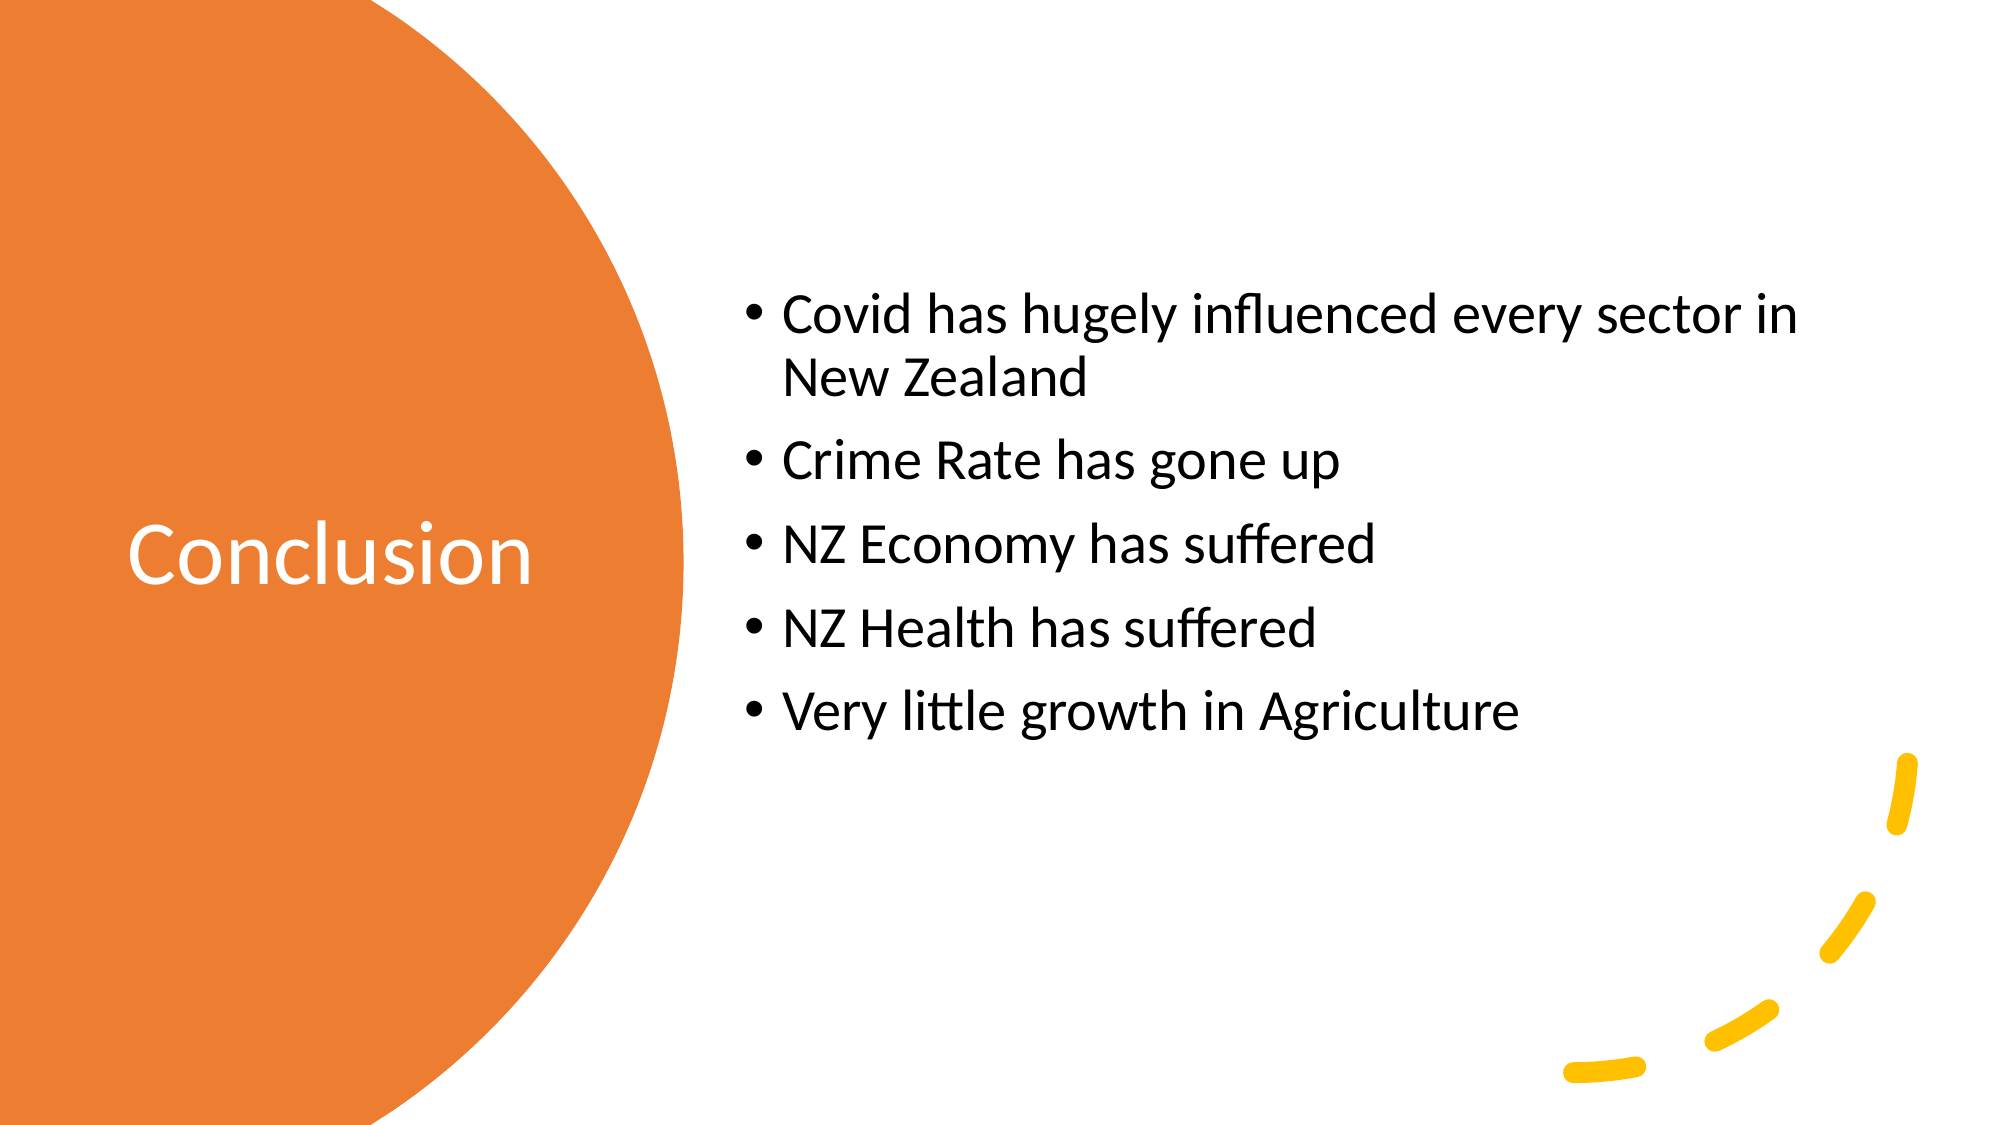

Covid has hugely influenced every sector in New Zealand
Crime Rate has gone up
NZ Economy has suffered
NZ Health has suffered
Very little growth in Agriculture

# Conclusion